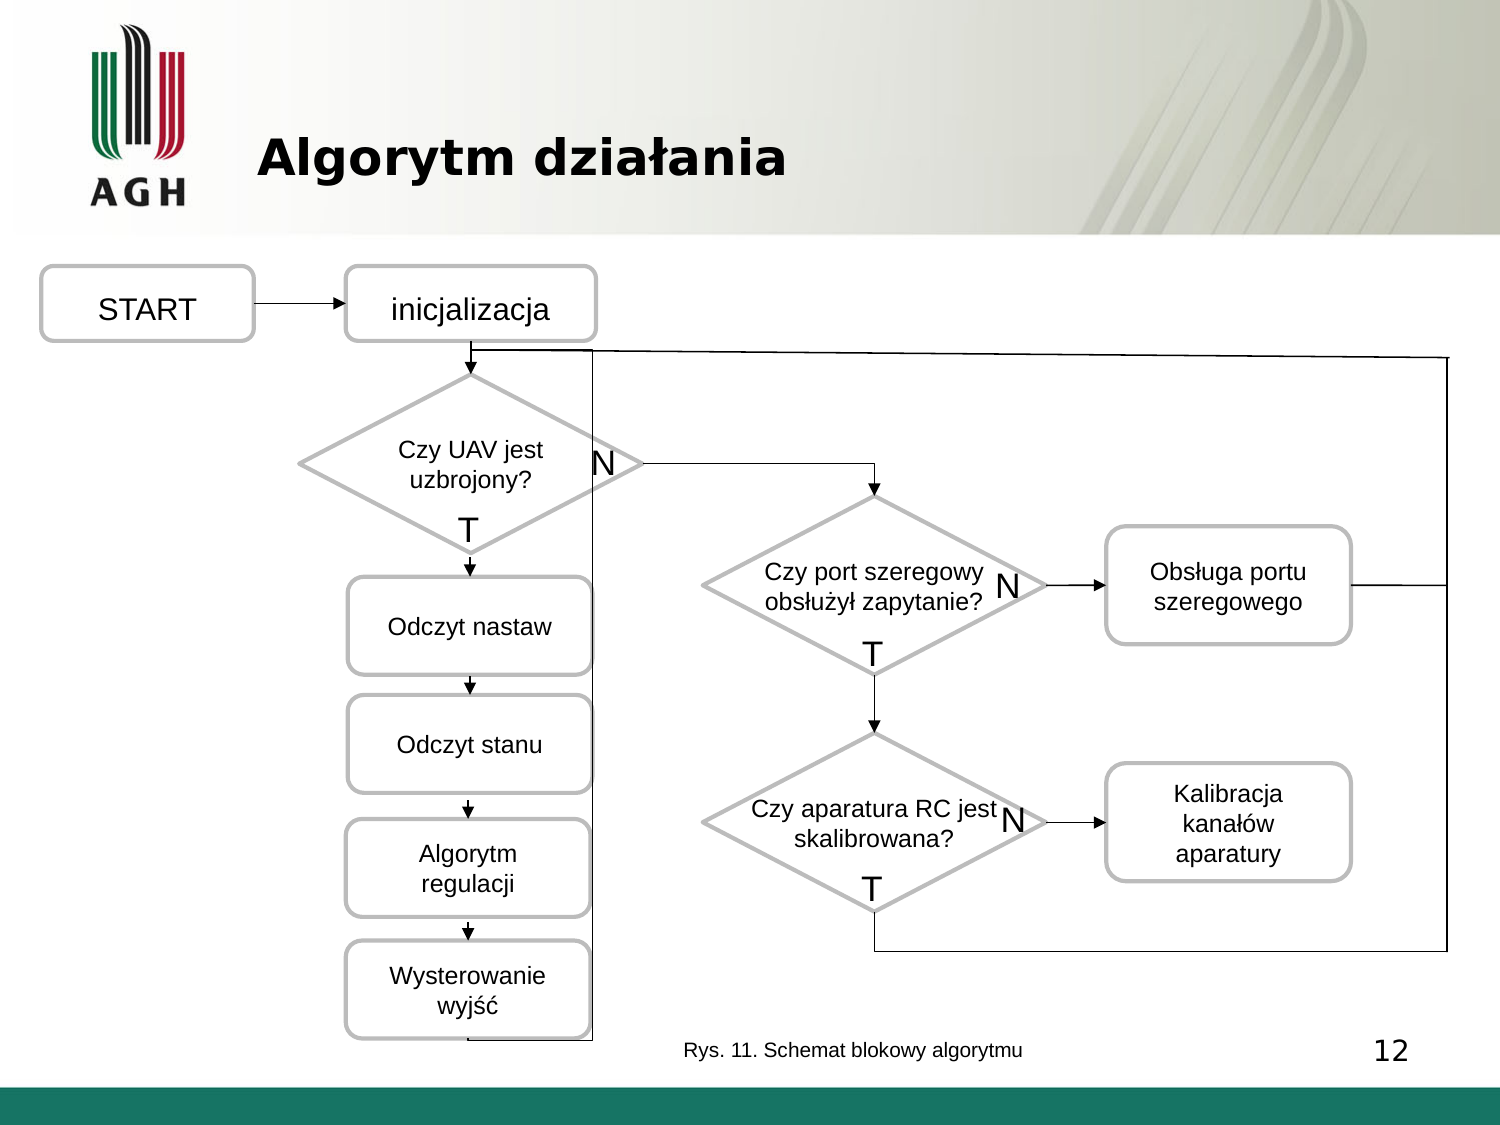

# Algorytm działania

START

inicjalizacja

Czy UAV jest uzbrojony?
N

Czy port szeregowy obsłużył zapytanie?
T

Obsługa portu szeregowego
N

Odczyt nastaw
T

Odczyt stanu

Czy aparatura RC jest skalibrowana?

Kalibracja kanałów aparatury
N

Algorytm regulacji
T

Wysterowanie wyjść
12
Rys. 11. Schemat blokowy algorytmu